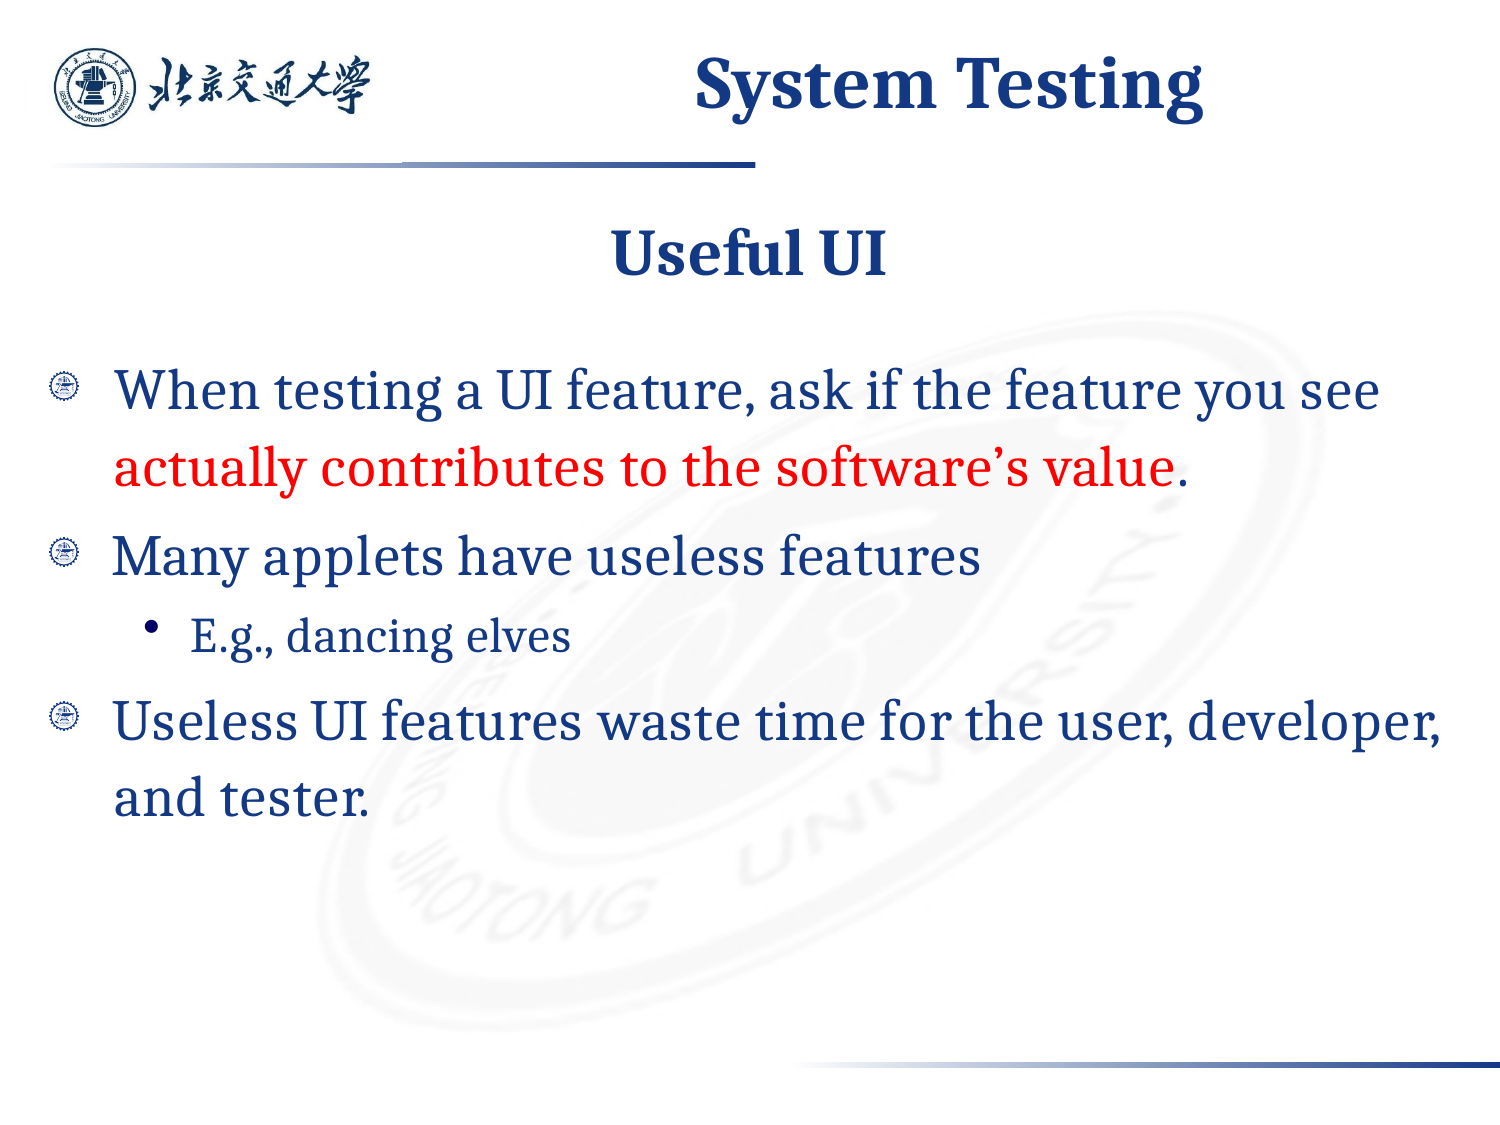

# System Testing
Useful UI
When testing a UI feature, ask if the feature you see actually contributes to the software’s value.
Many applets have useless features
E.g., dancing elves
Useless UI features waste time for the user, developer, and tester.